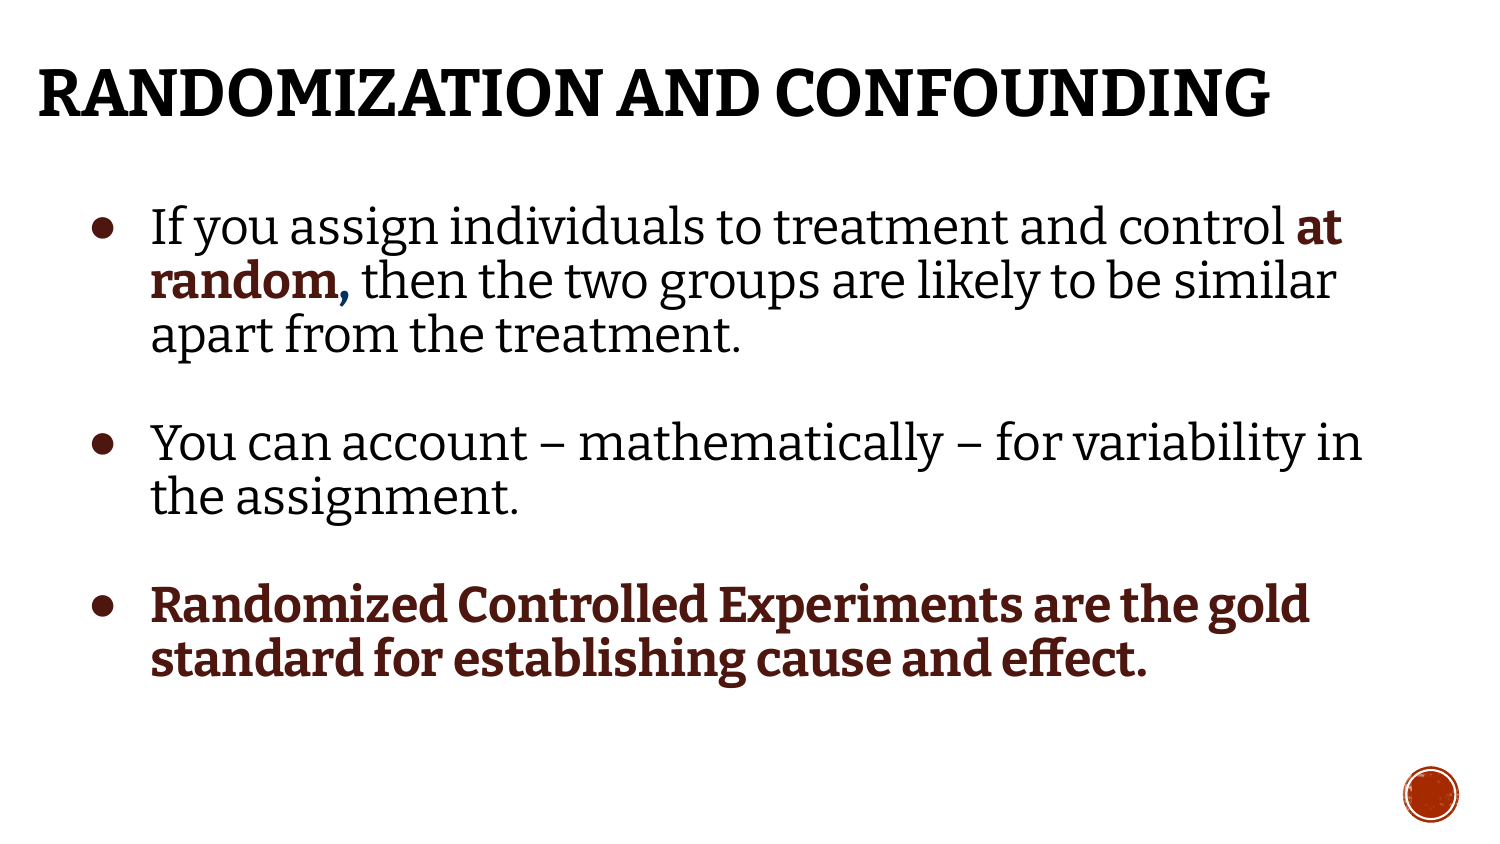

# Randomization and Confounding
If you assign individuals to treatment and control at random, then the two groups are likely to be similar apart from the treatment.

You can account – mathematically – for variability in the assignment.

Randomized Controlled Experiments are the gold standard for establishing cause and effect.